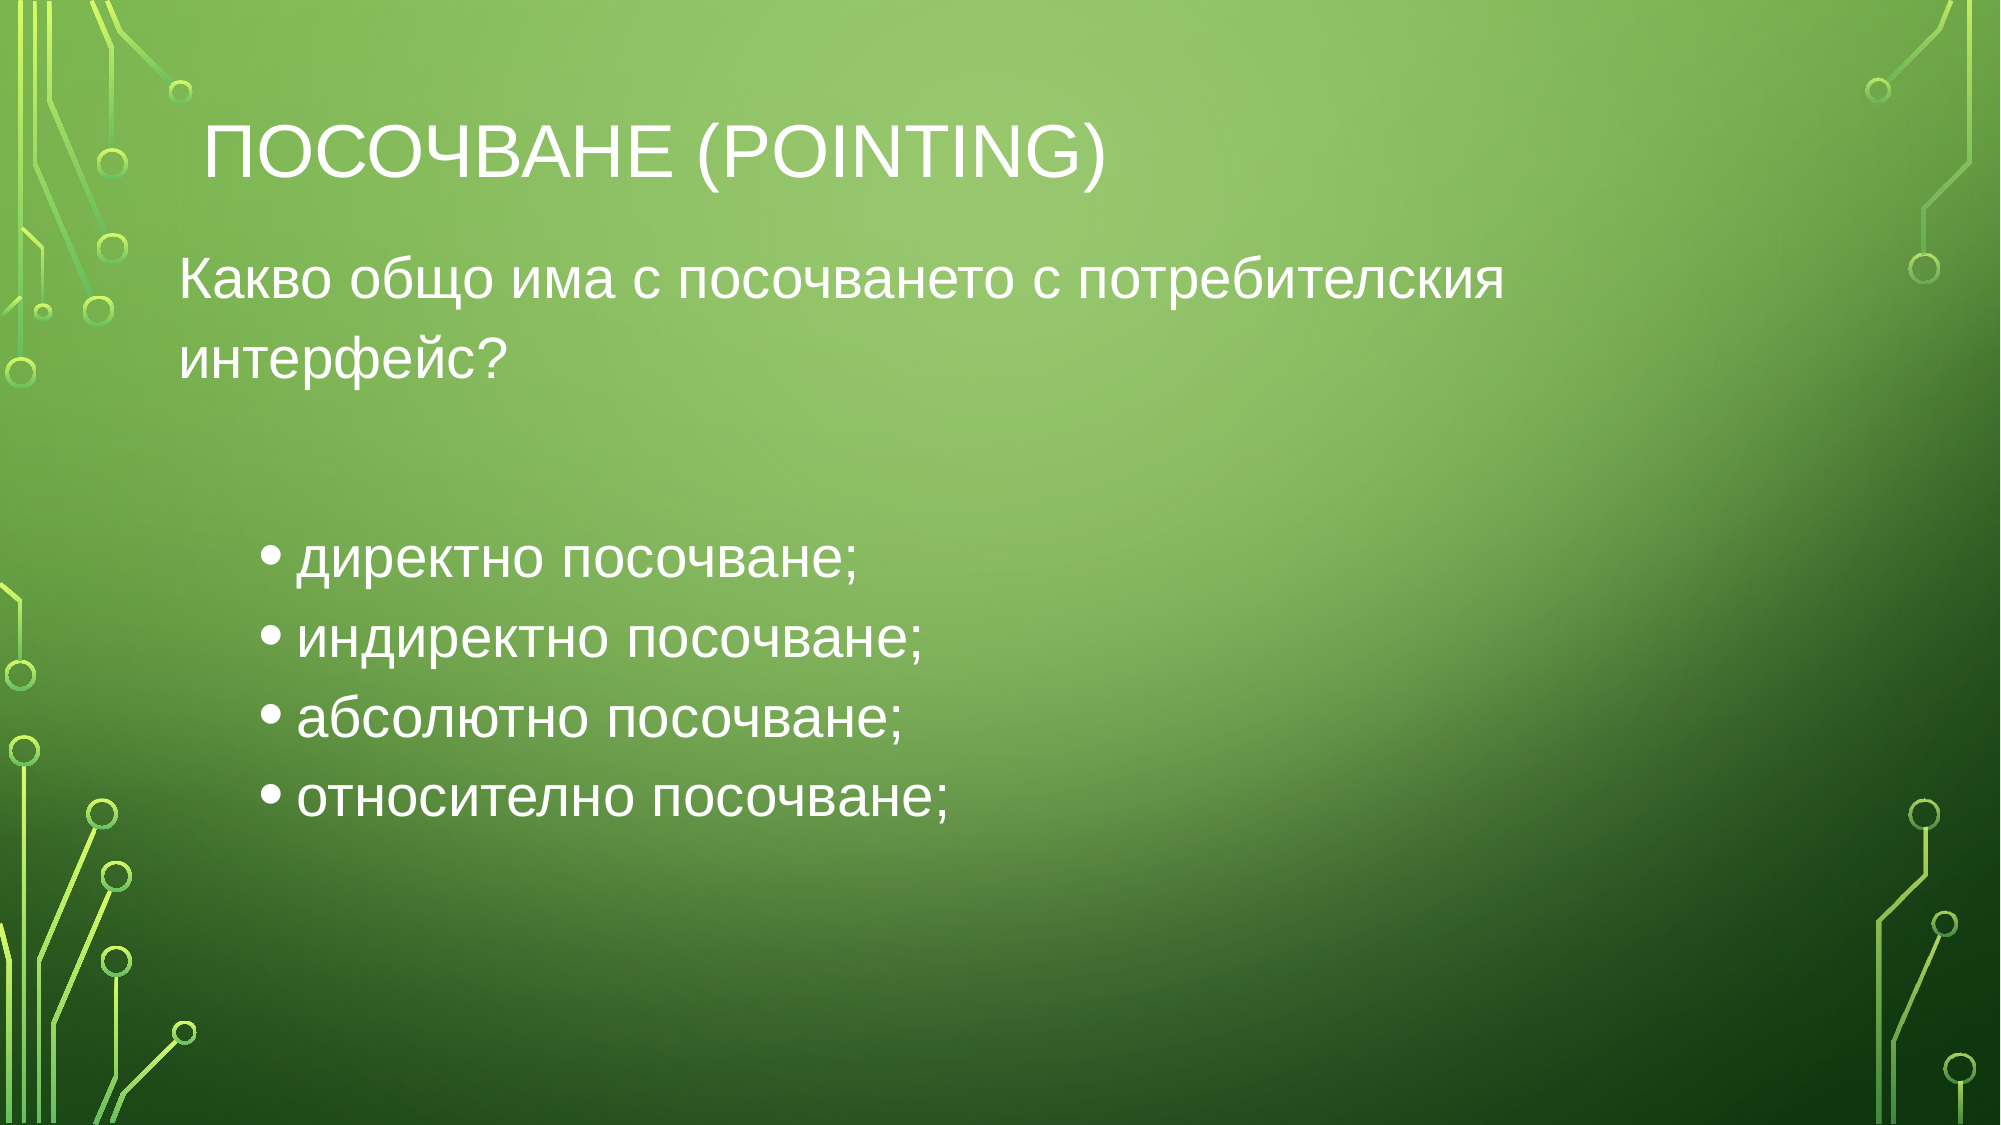

# Посочване (pointing)
Какво общо има с посочването с потребителския интерфейс?

директно посочване;
индиректно посочване;
абсолютно посочване;
относително посочване;